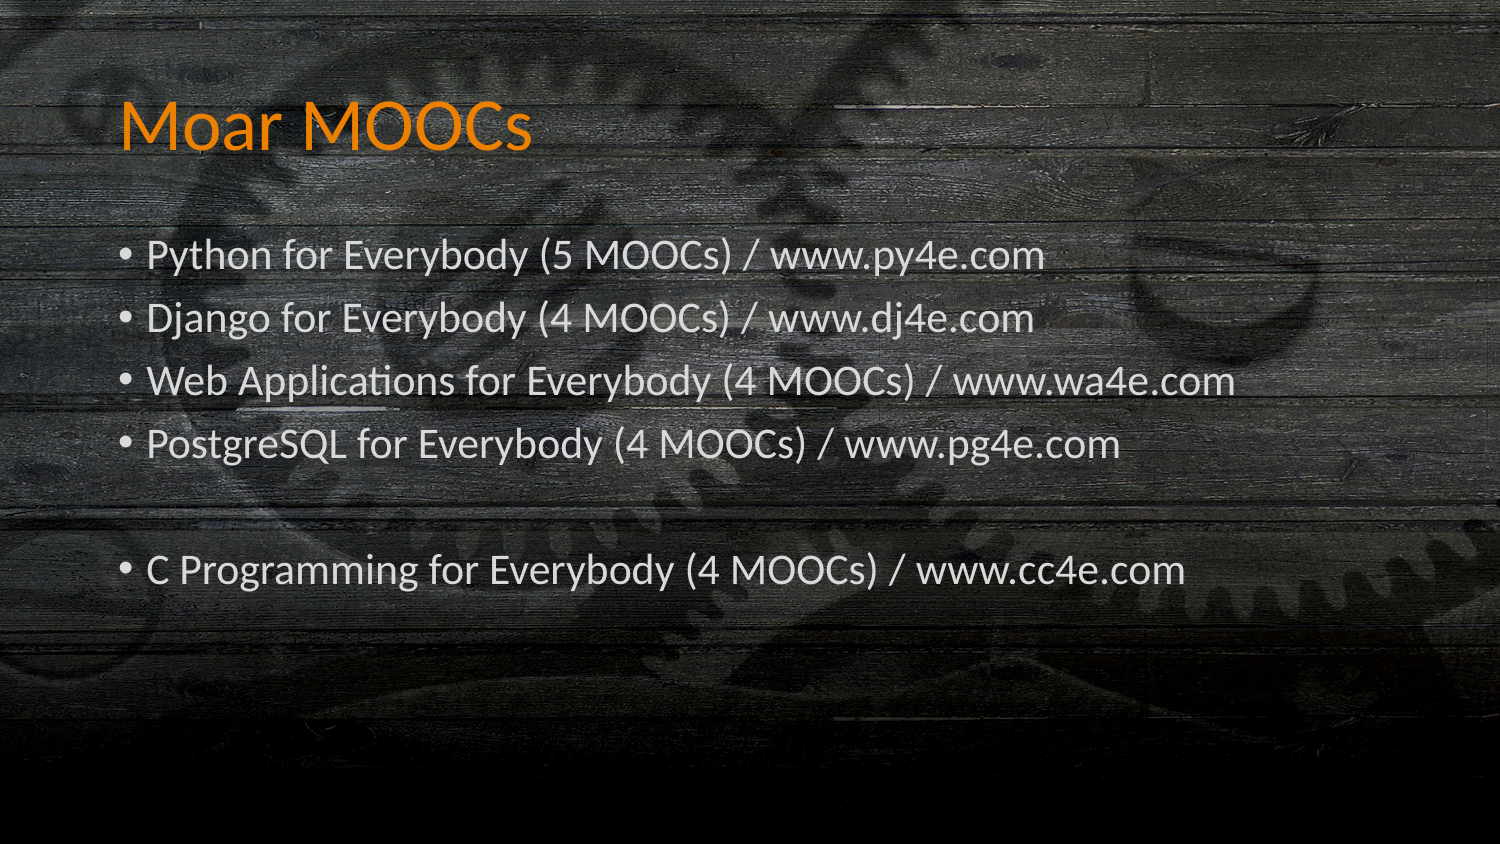

# Moar MOOCs
Python for Everybody (5 MOOCs) / www.py4e.com
Django for Everybody (4 MOOCs) / www.dj4e.com
Web Applications for Everybody (4 MOOCs) / www.wa4e.com
PostgreSQL for Everybody (4 MOOCs) / www.pg4e.com

C Programming for Everybody (4 MOOCs) / www.cc4e.com